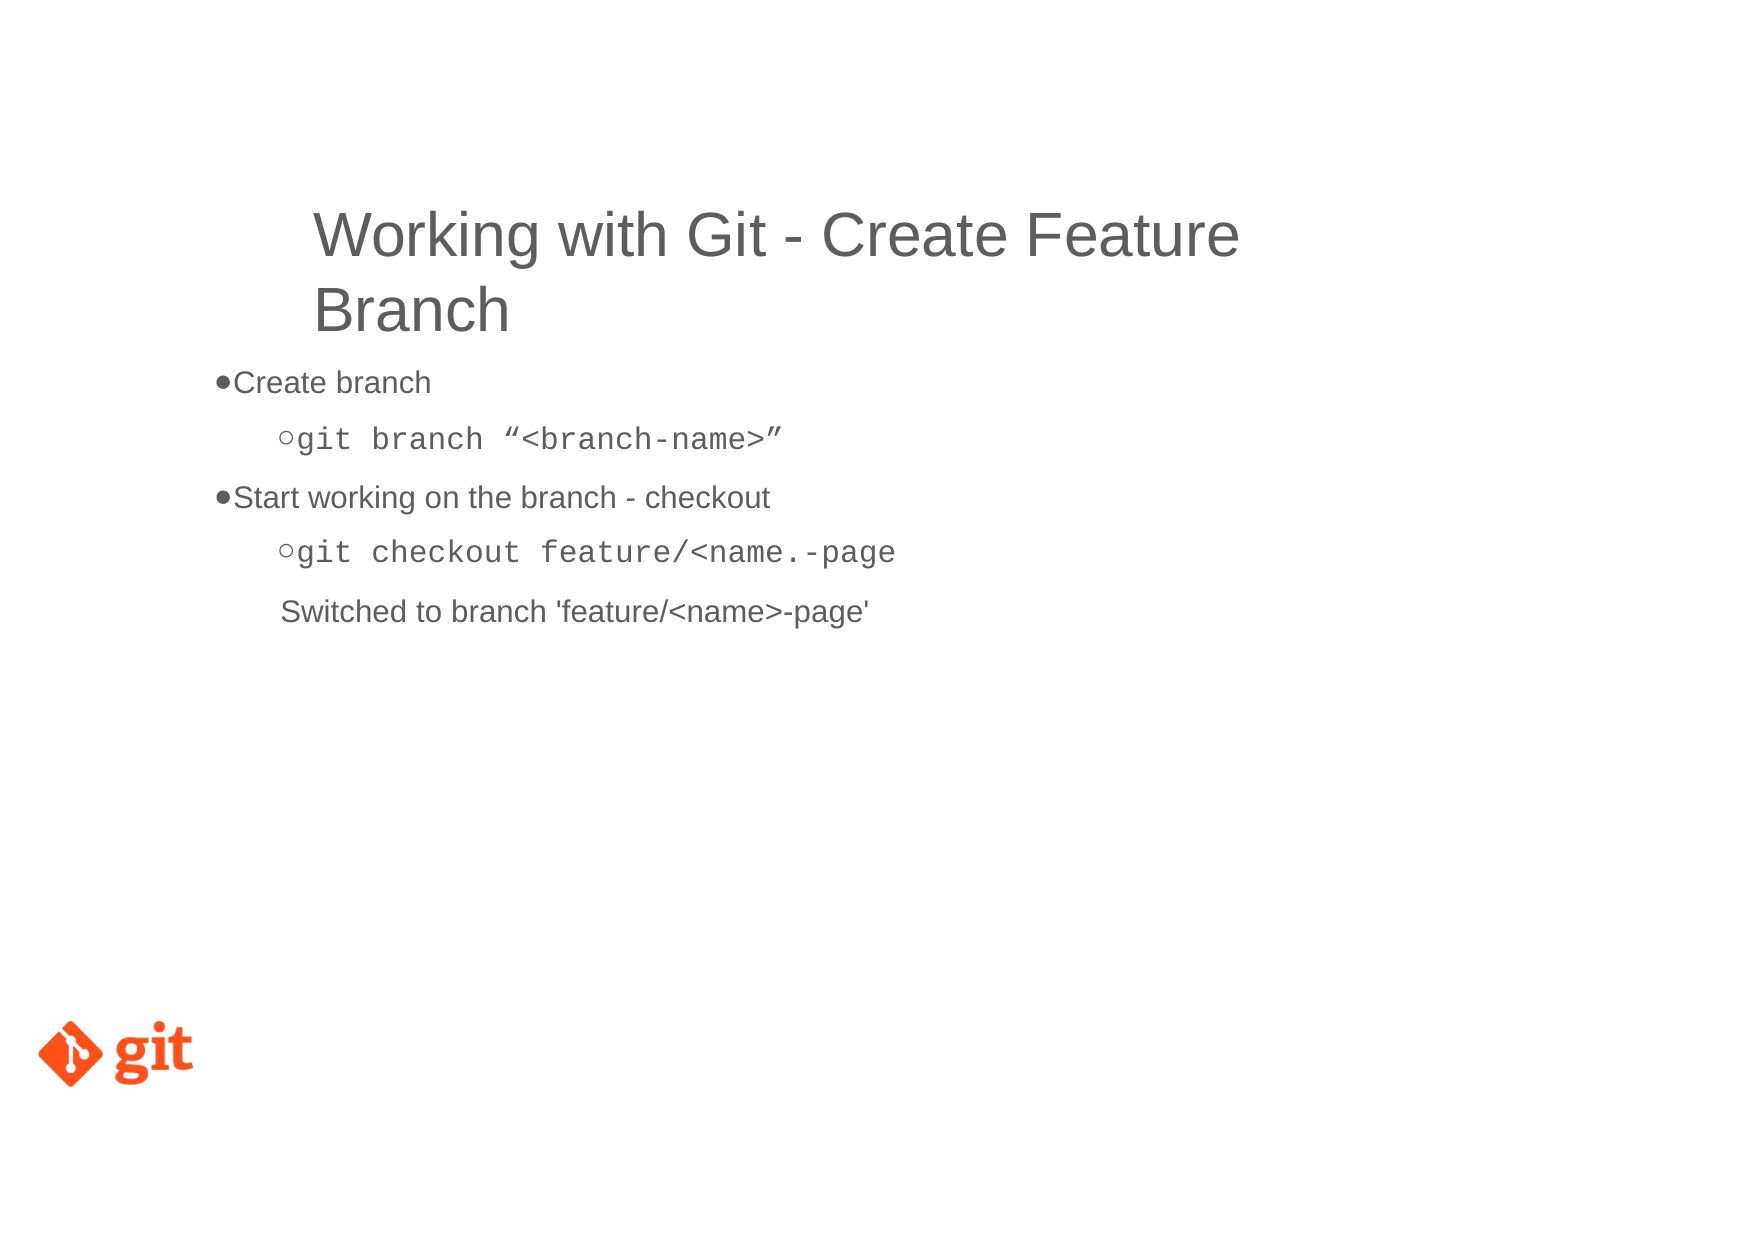

# Working with Git - Create Feature Branch
Create branch
git branch “<branch-name>”
Start working on the branch - checkout
git checkout feature/<name.-page
Switched to branch 'feature/<name>-page'